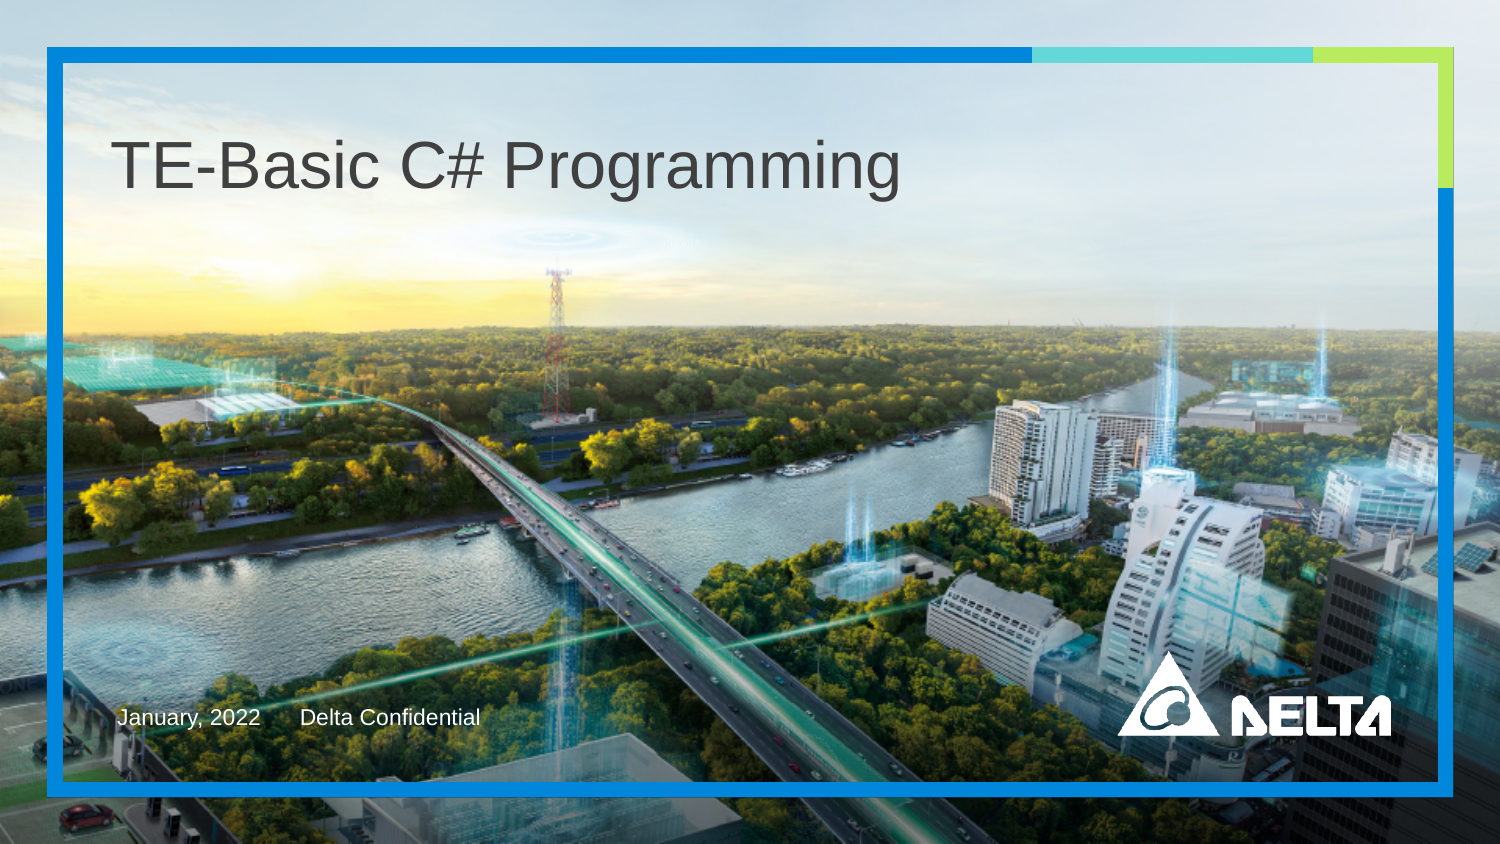

# TE-Basic C# Programming
January, 2022      Delta Confidential